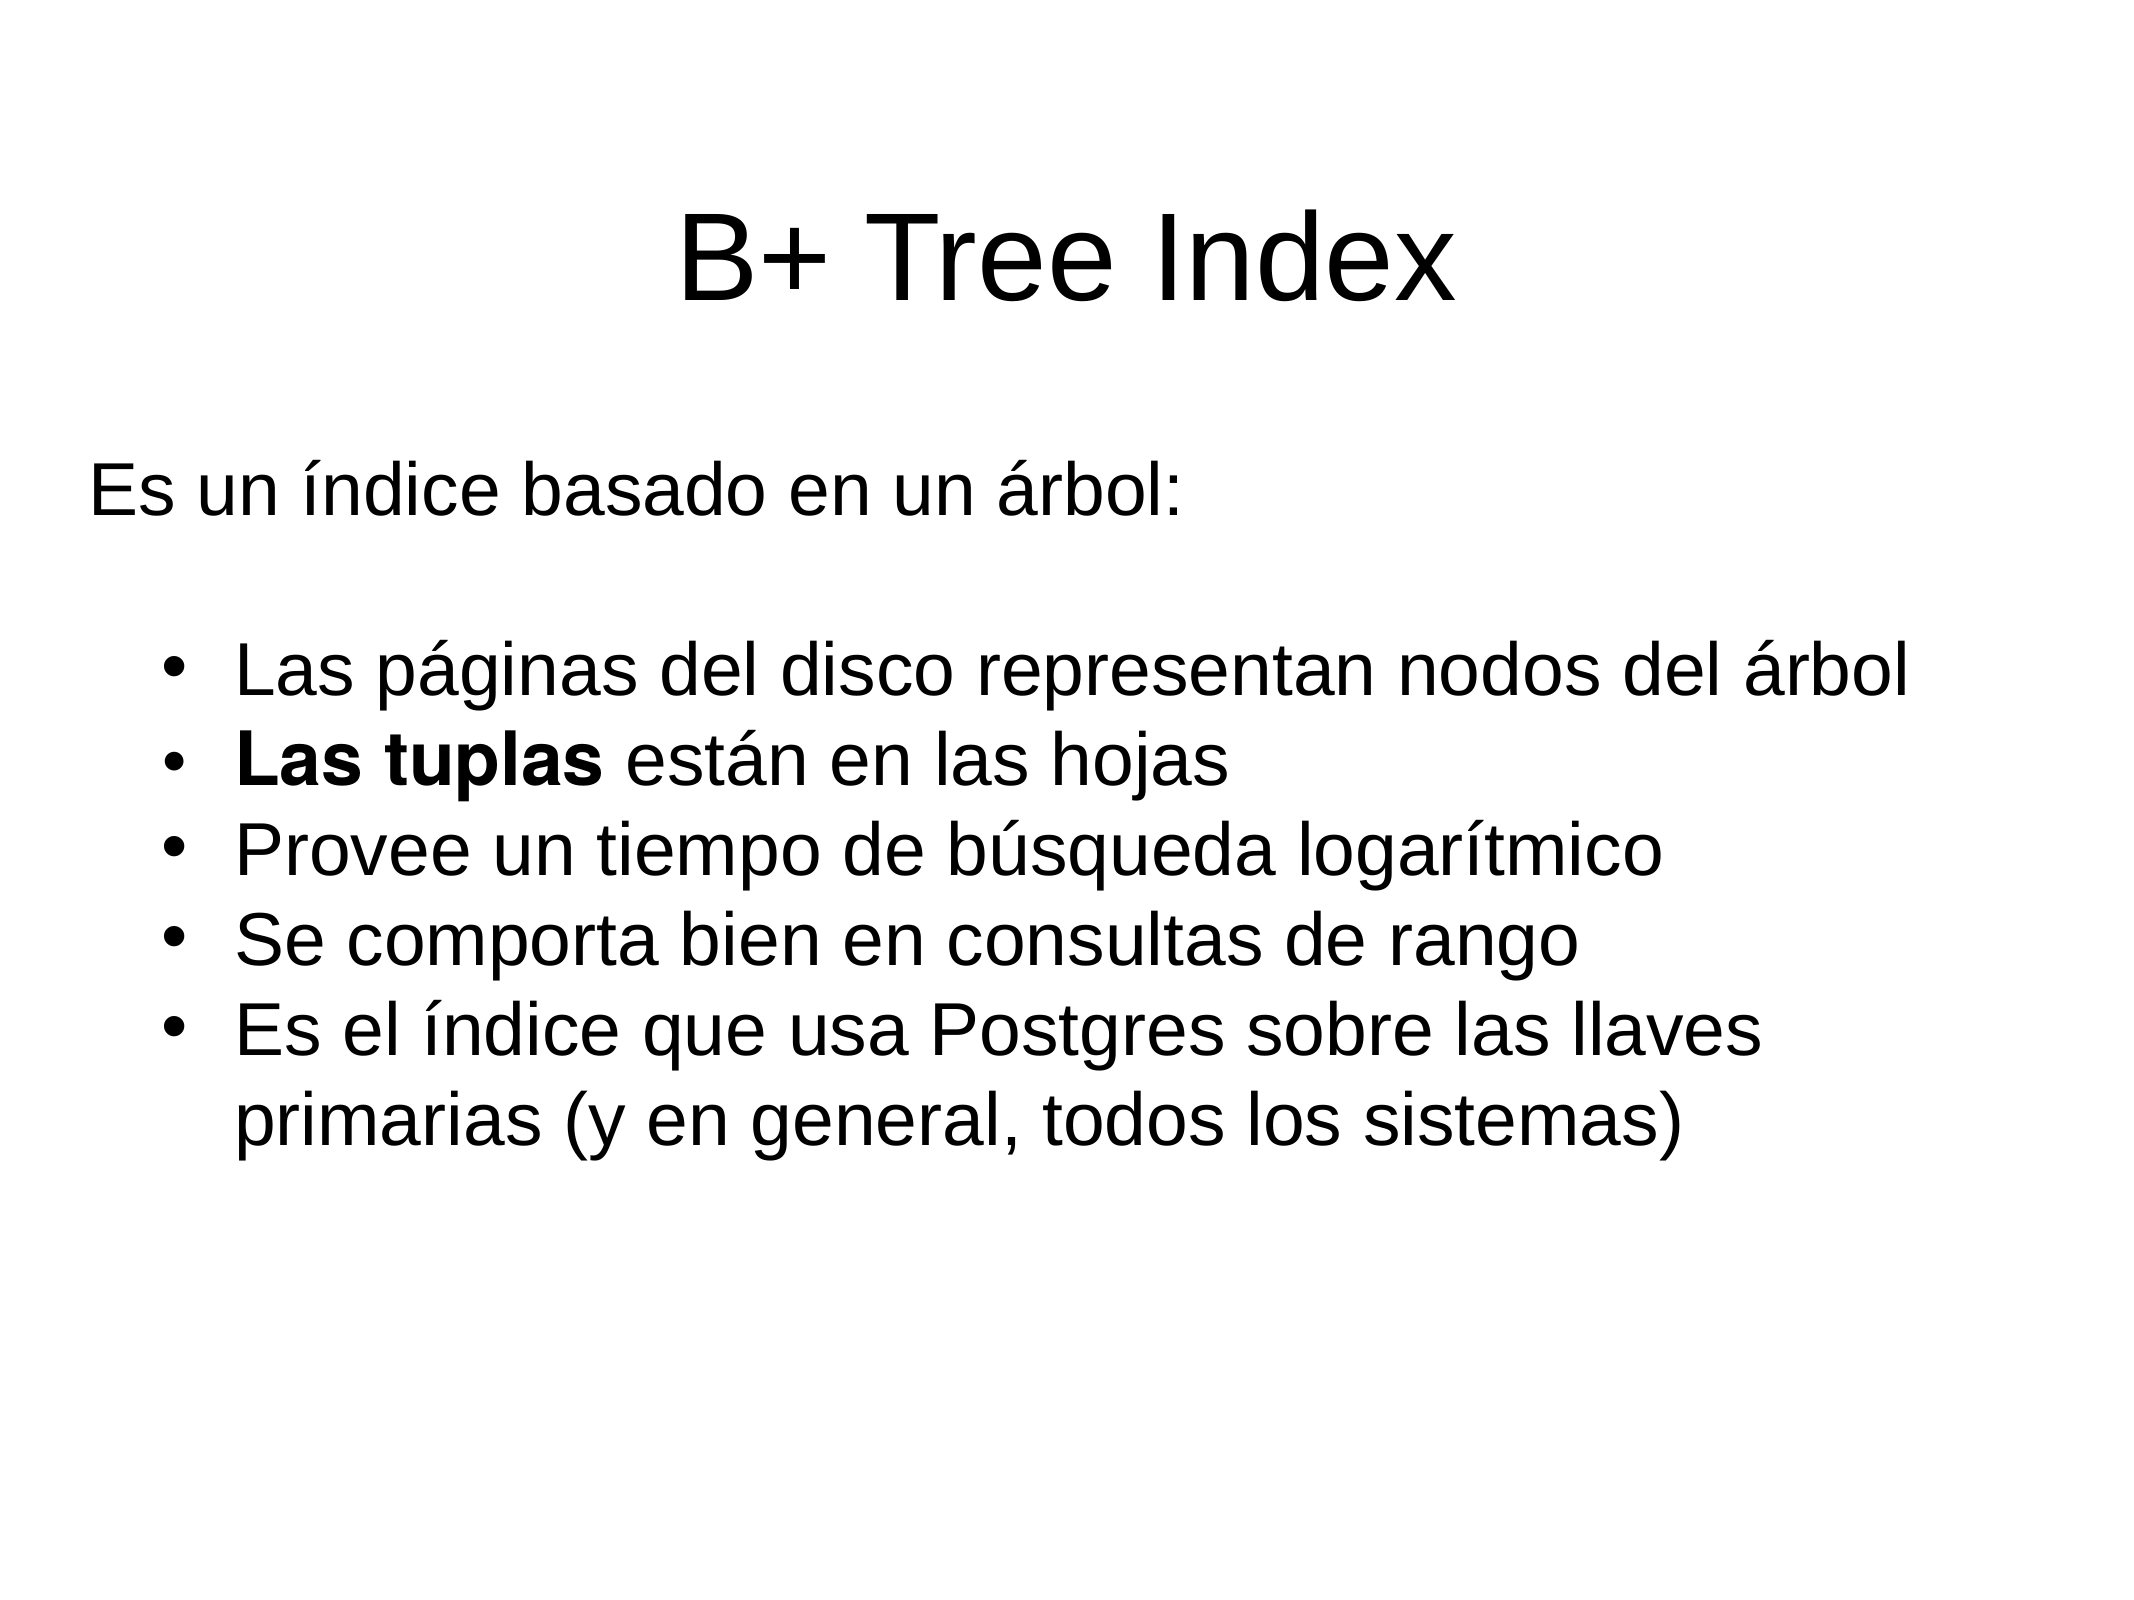

B+ Tree Index
Es un índice basado en un árbol:

Las páginas del disco representan nodos del árbol
Las tuplas están en las hojas
Provee un tiempo de búsqueda logarítmico
Se comporta bien en consultas de rango
Es el índice que usa Postgres sobre las llaves primarias (y en general, todos los sistemas)